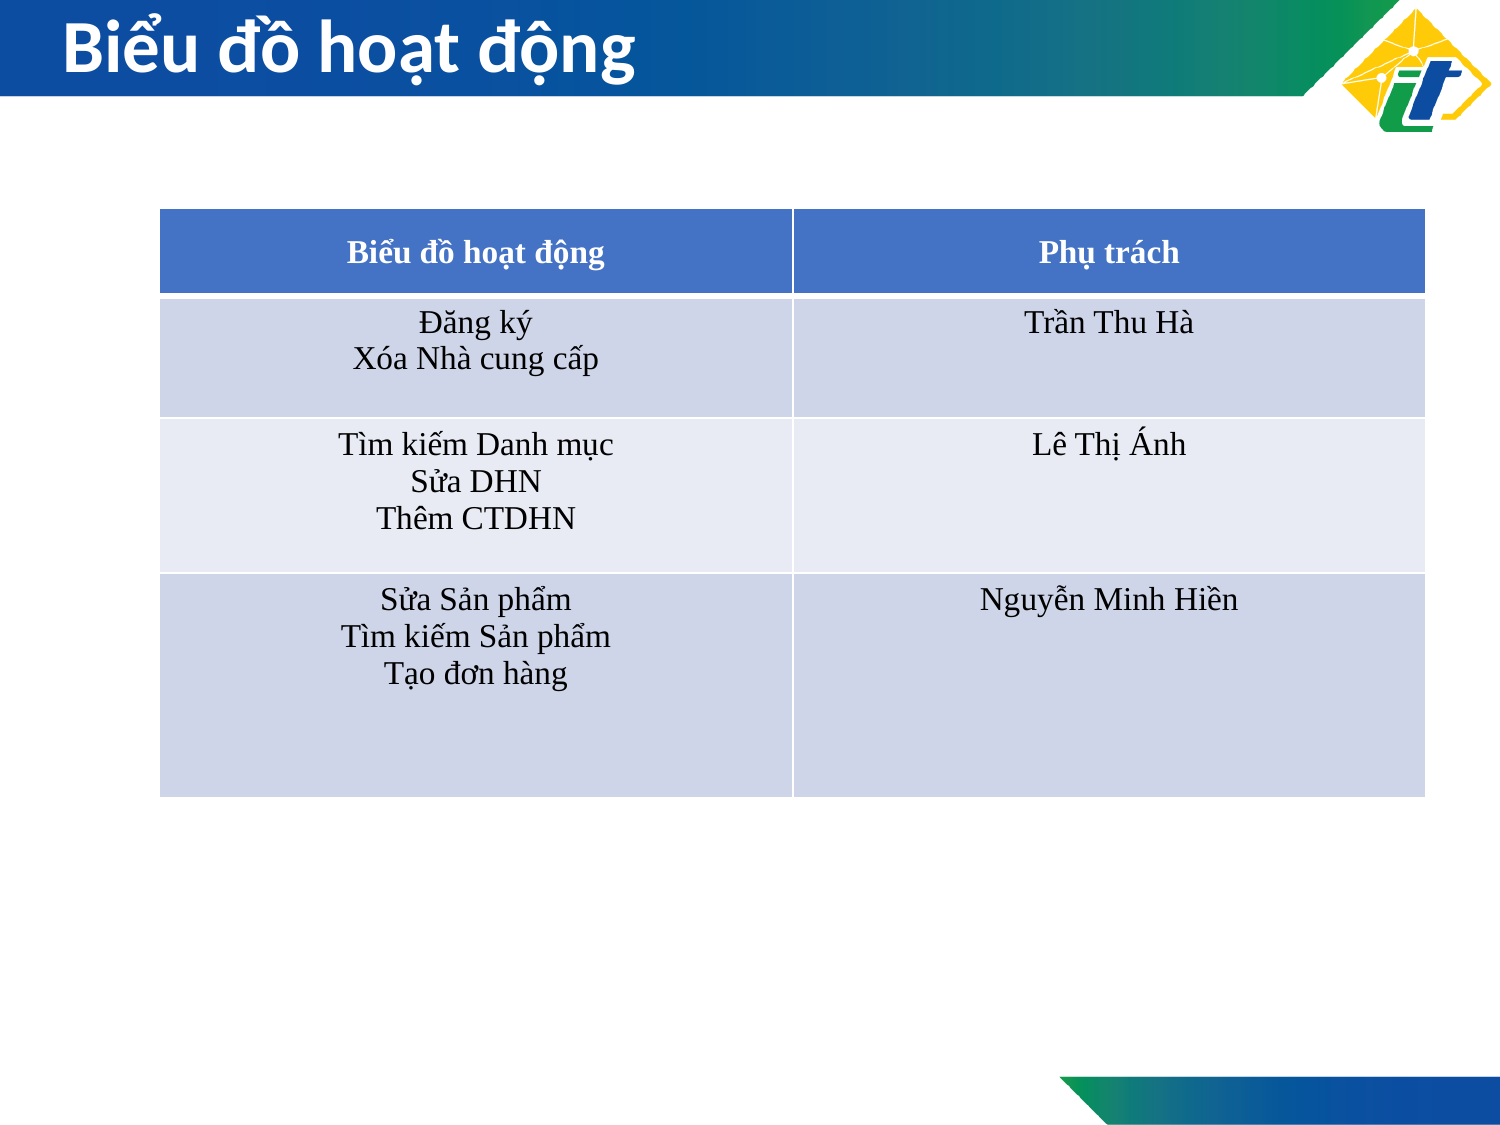

# Biểu đồ hoạt động

| Biểu đồ hoạt động | Phụ trách |
| --- | --- |
| Đăng ký Xóa Nhà cung cấp | Trần Thu Hà |
| Tìm kiếm Danh mục Sửa DHN Thêm CTDHN | Lê Thị Ánh |
| Sửa Sản phẩm Tìm kiếm Sản phẩm Tạo đơn hàng | Nguyễn Minh Hiền |